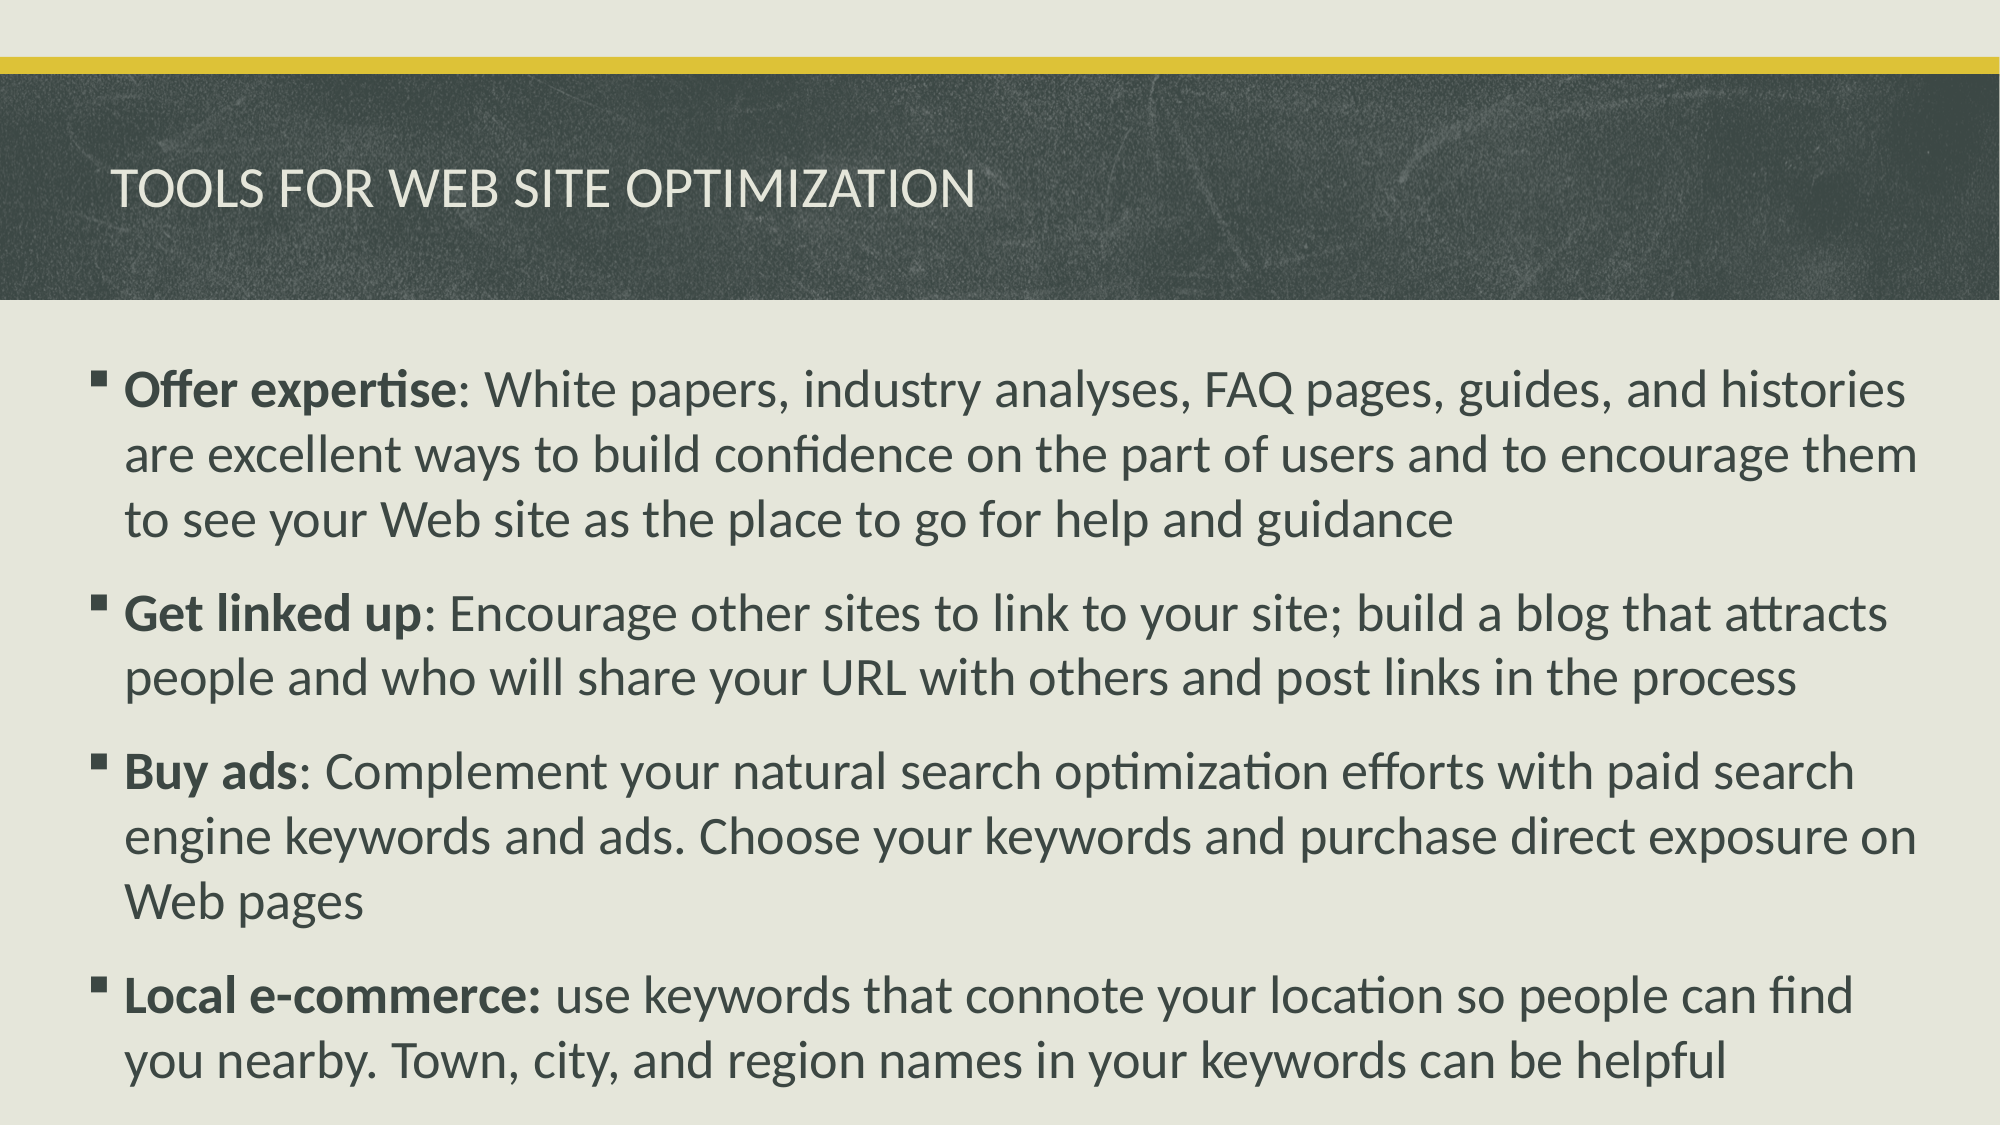

# TOOLS FOR WEB SITE OPTIMIZATION
Offer expertise: White papers, industry analyses, FAQ pages, guides, and histories are excellent ways to build confidence on the part of users and to encourage them to see your Web site as the place to go for help and guidance
Get linked up: Encourage other sites to link to your site; build a blog that attracts people and who will share your URL with others and post links in the process
Buy ads: Complement your natural search optimization efforts with paid search engine keywords and ads. Choose your keywords and purchase direct exposure on Web pages
Local e-commerce: use keywords that connote your location so people can find you nearby. Town, city, and region names in your keywords can be helpful